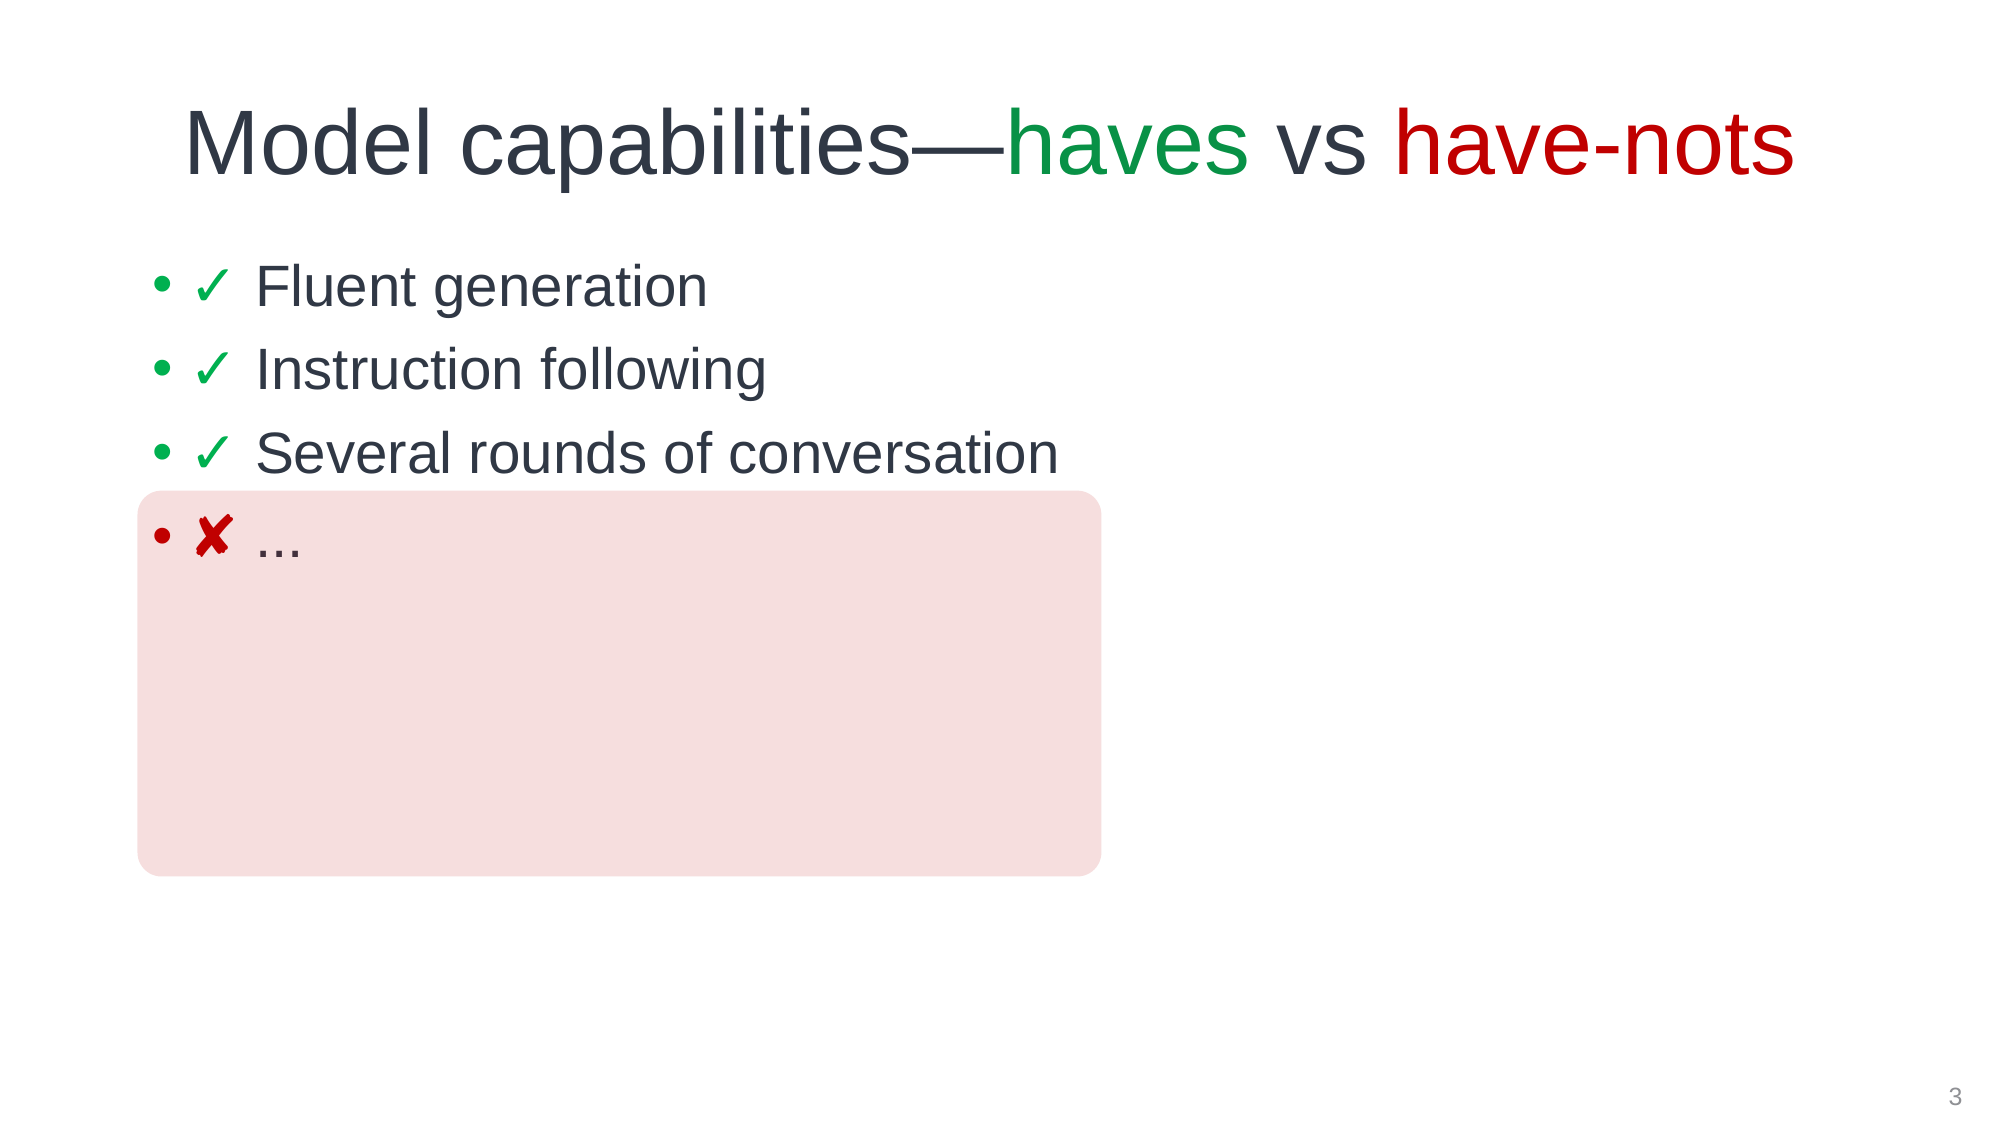

# Model capabilities—haves vs have-nots
✓ Fluent generation
✓ Instruction following
✓ Several rounds of conversation
✘ ...

3